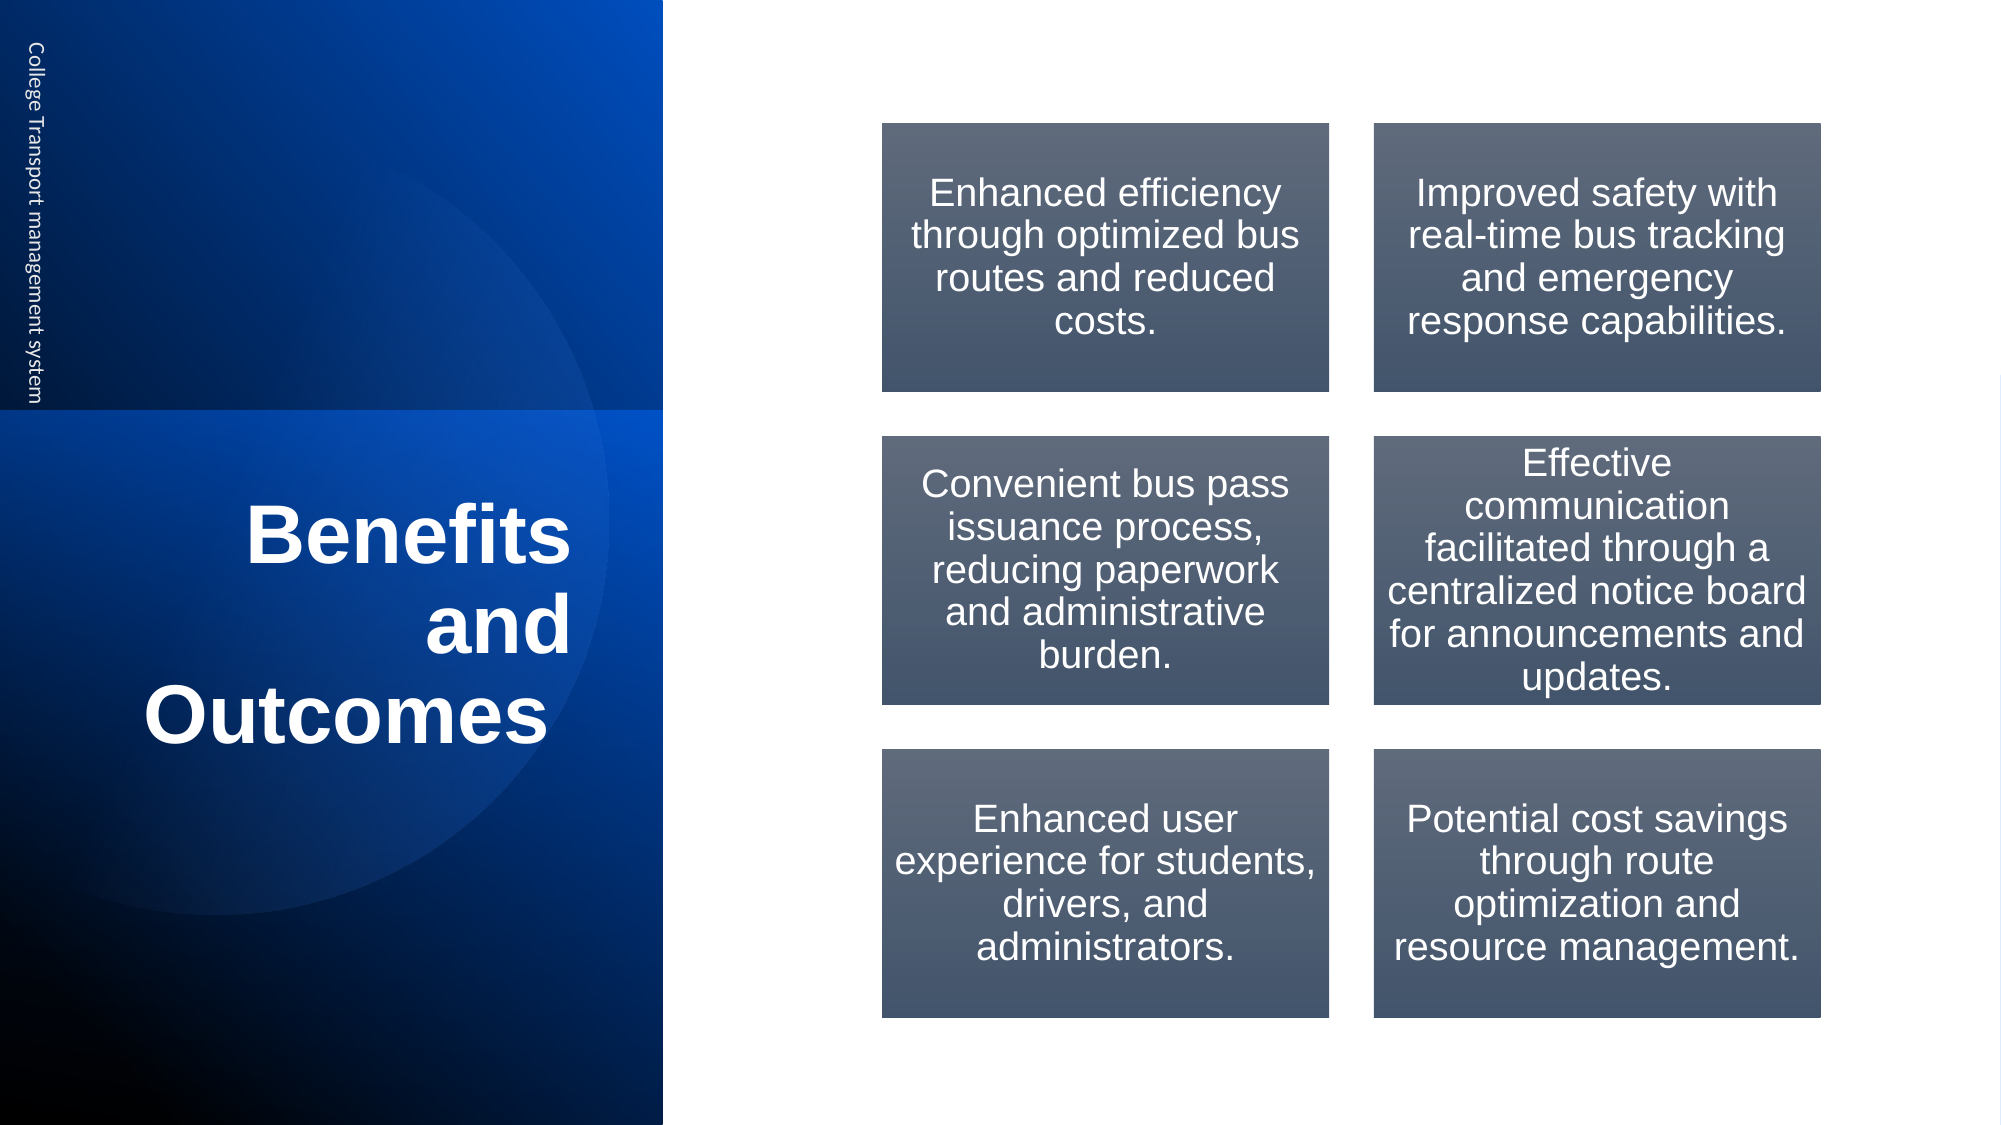

Enhanced efficiency through optimized bus routes and reduced costs.
Improved safety with real-time bus tracking and emergency response capabilities.
Convenient bus pass issuance process, reducing paperwork and administrative burden.
Effective communication facilitated through a centralized notice board for announcements and updates.
Enhanced user experience for students, drivers, and administrators.
Potential cost savings through route optimization and resource management.

College Transport management system

# Benefits and Outcomes
25